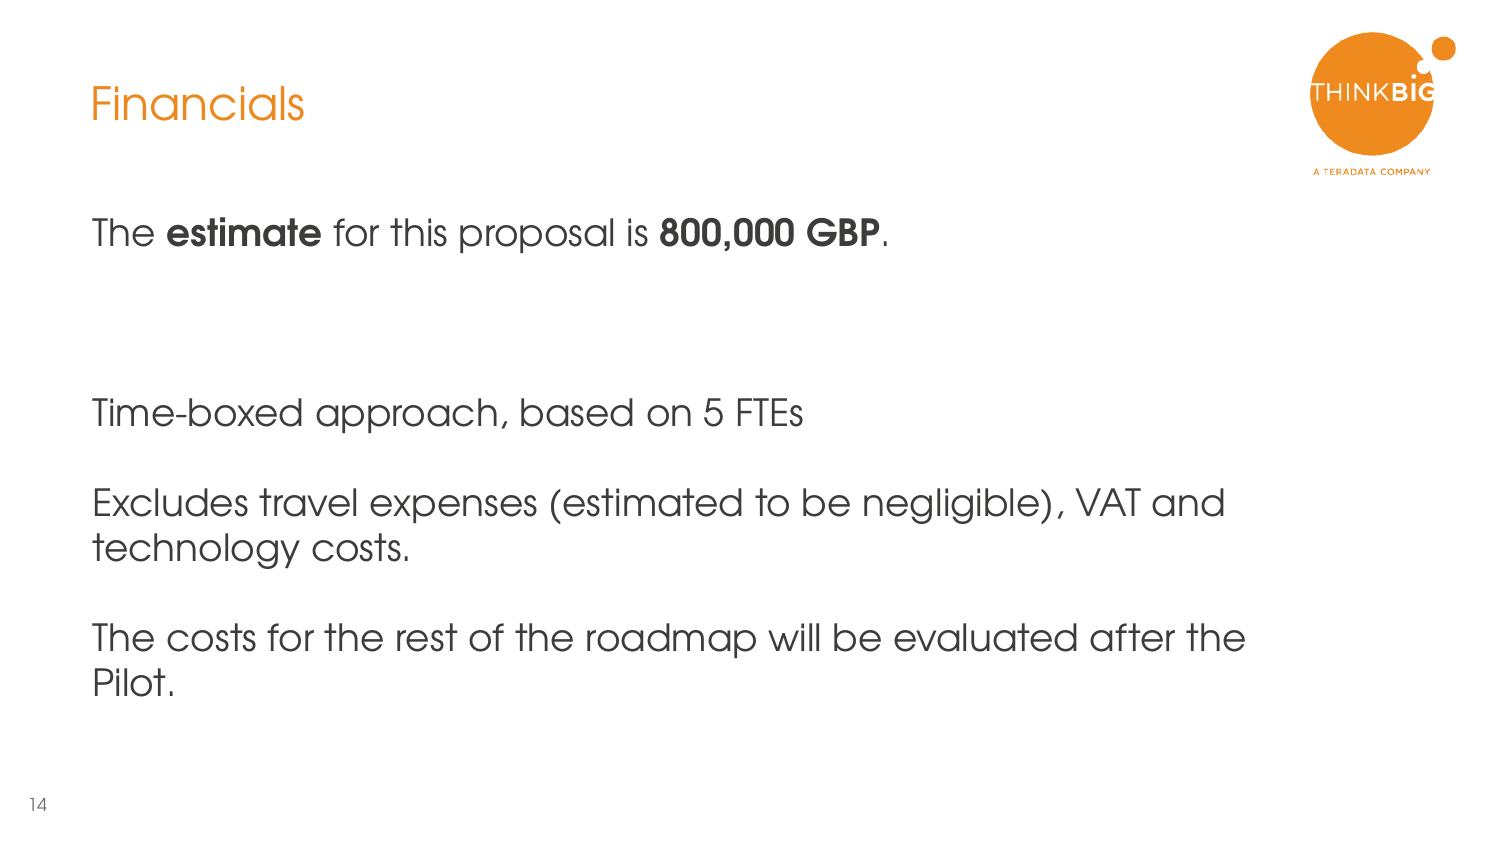

# Financials
The estimate for this proposal is 800,000 GBP.

Time-boxed approach, based on 5 FTEs

Excludes travel expenses (estimated to be negligible), VAT and technology costs.

The costs for the rest of the roadmap will be evaluated after the Pilot.